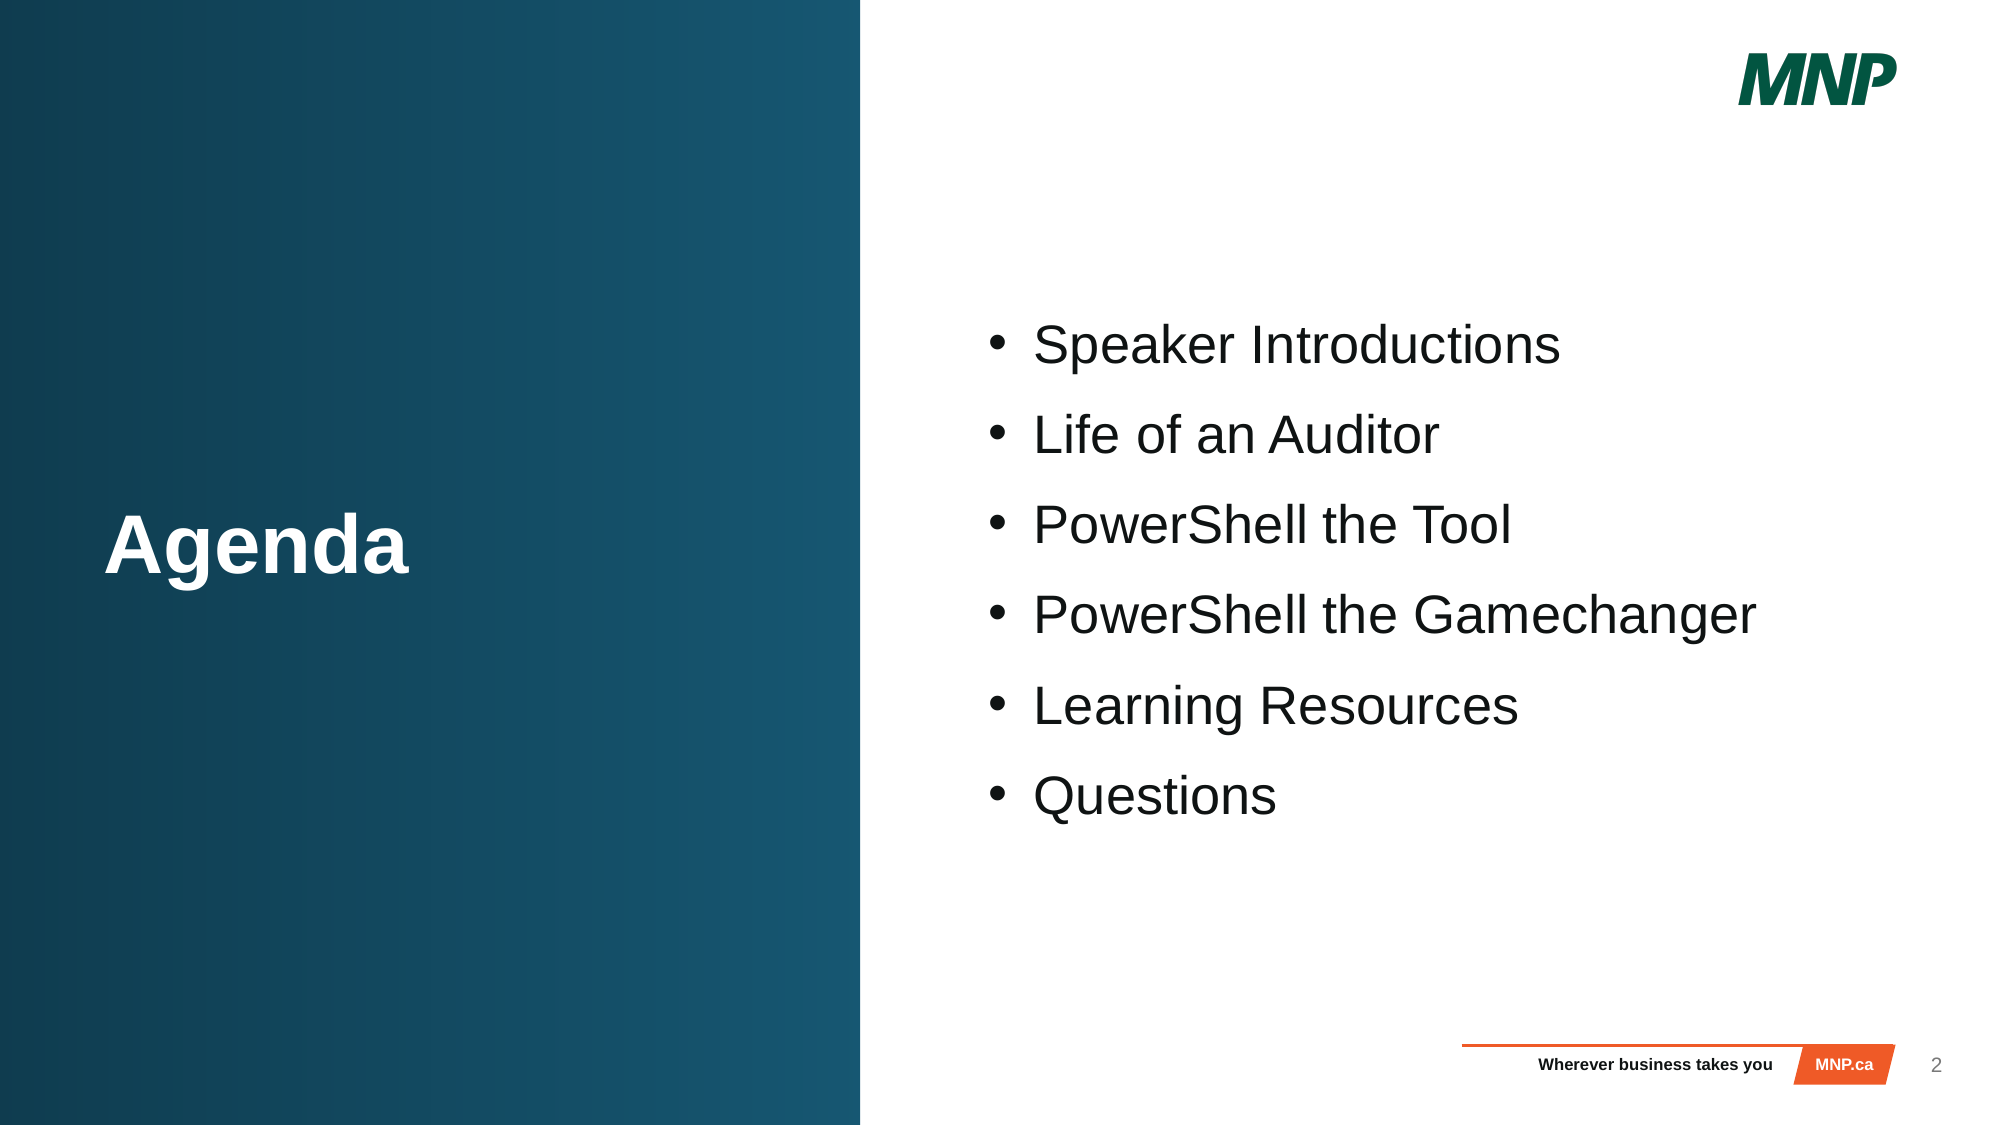

Speaker Introductions
Life of an Auditor
PowerShell the Tool
PowerShell the Gamechanger
Learning Resources
Questions
# Agenda
2